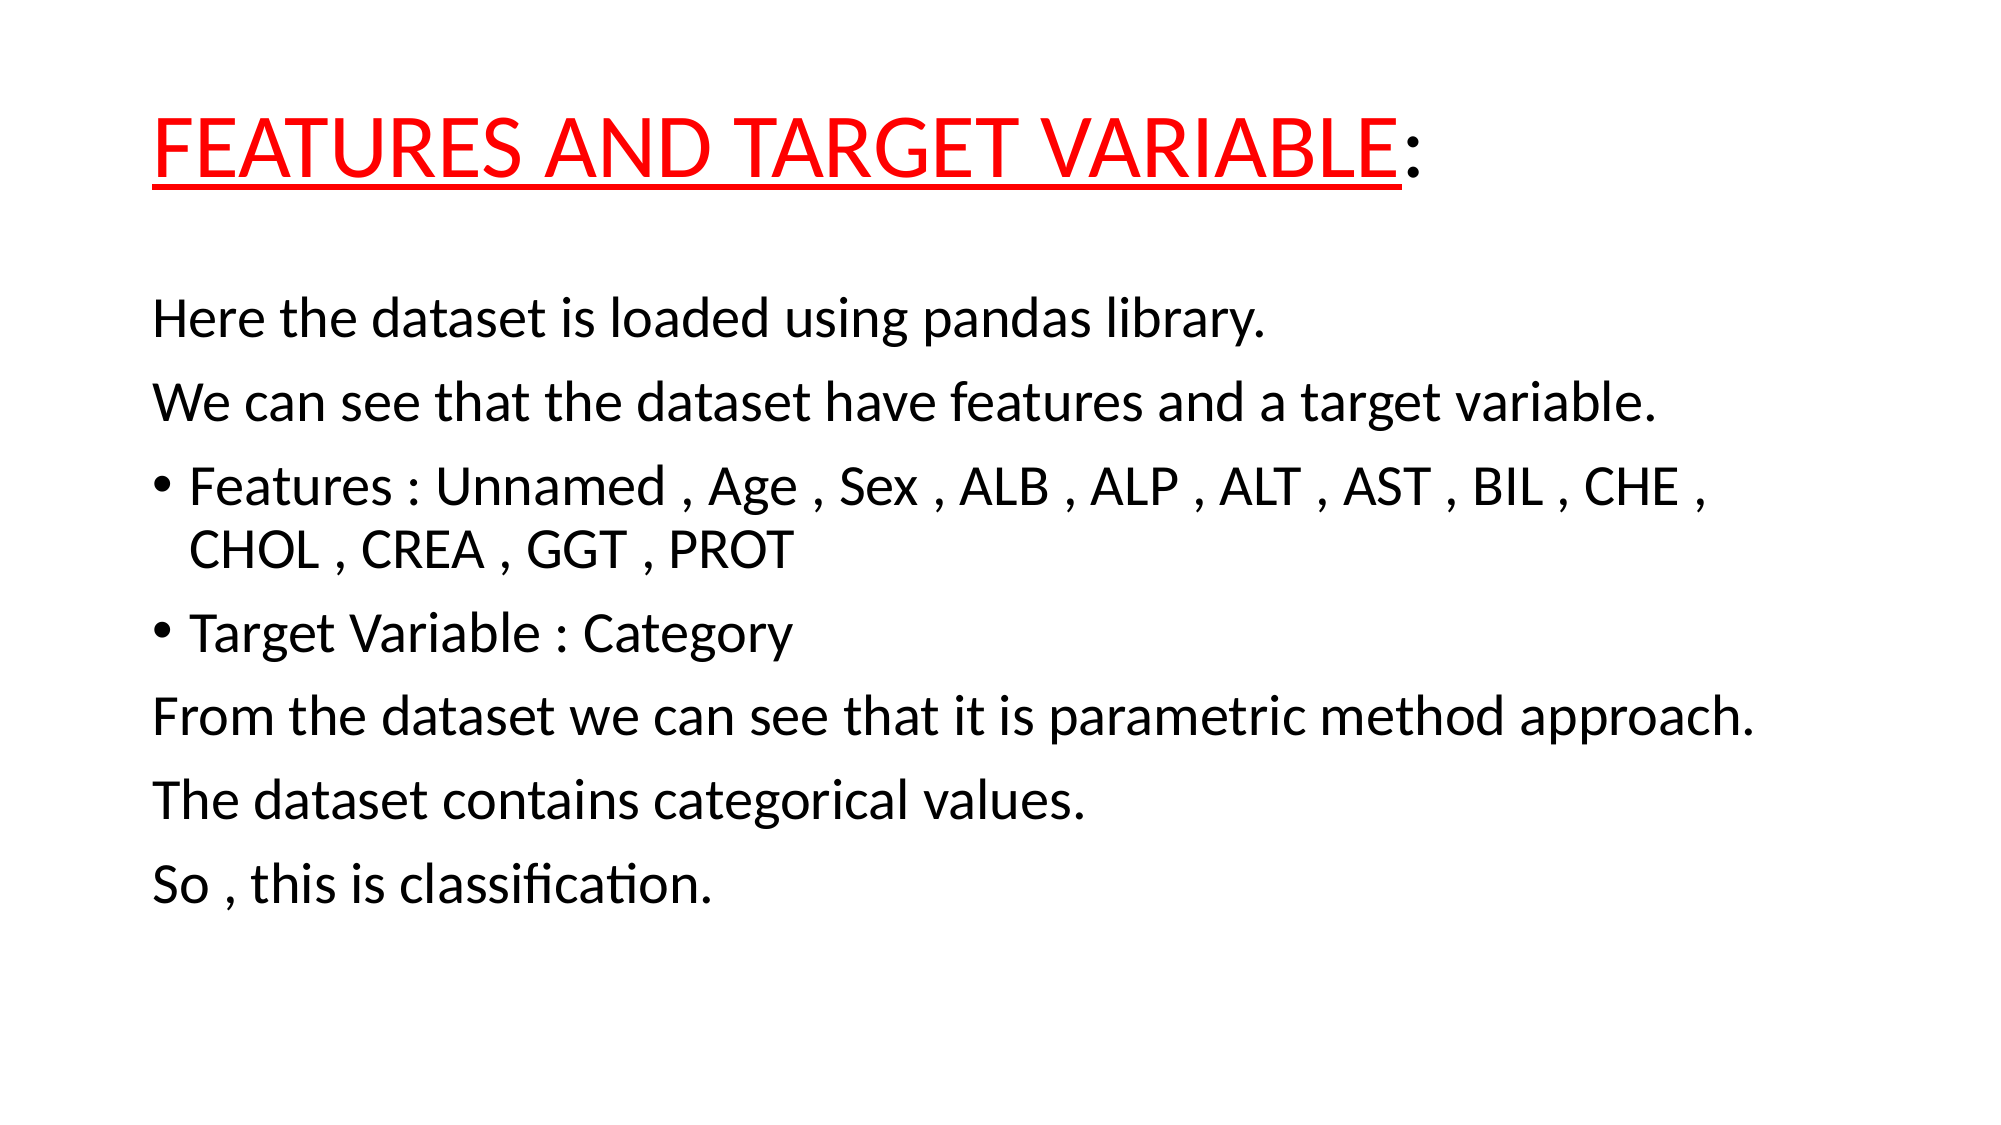

# FEATURES AND TARGET VARIABLE:
Here the dataset is loaded using pandas library.
We can see that the dataset have features and a target variable.
Features : Unnamed , Age , Sex , ALB , ALP , ALT , AST , BIL , CHE , CHOL , CREA , GGT , PROT
Target Variable : Category
From the dataset we can see that it is parametric method approach.
The dataset contains categorical values.
So , this is classification.